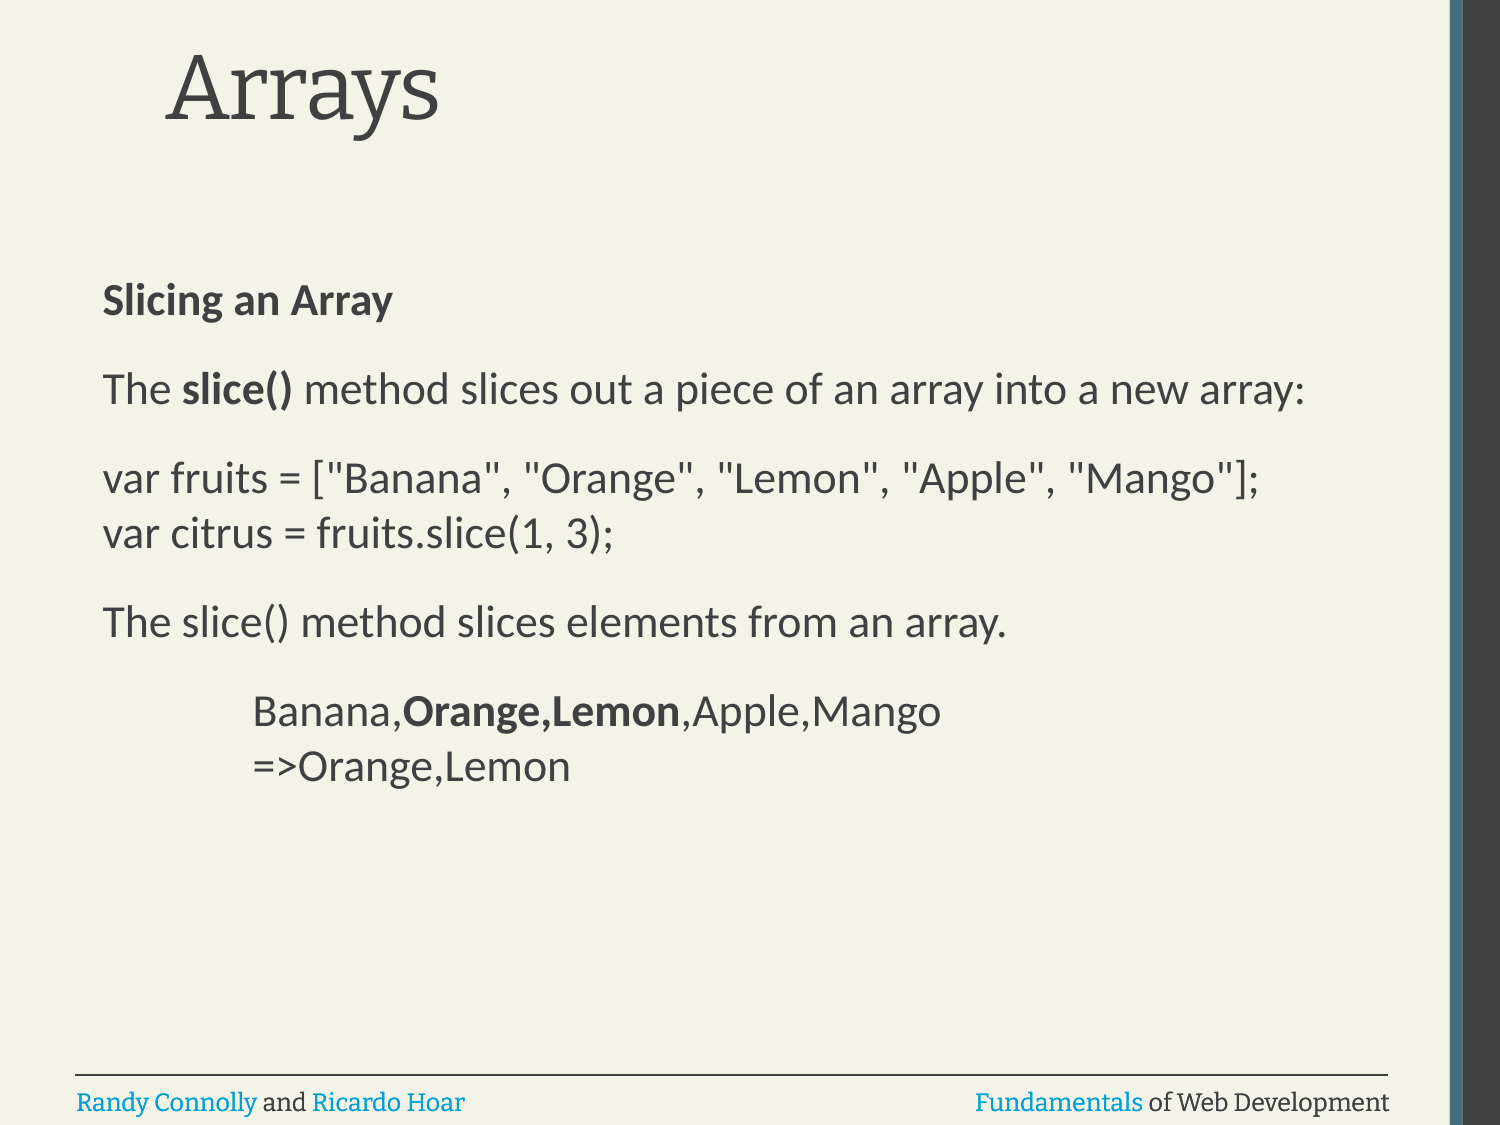

# Arrays
Slicing an Array
The slice() method slices out a piece of an array into a new array:
var fruits = ["Banana", "Orange", "Lemon", "Apple", "Mango"];
var citrus = fruits.slice(1, 3);
The slice() method slices elements from an array.
	Banana,Orange,Lemon,Apple,Mango
	=>Orange,Lemon